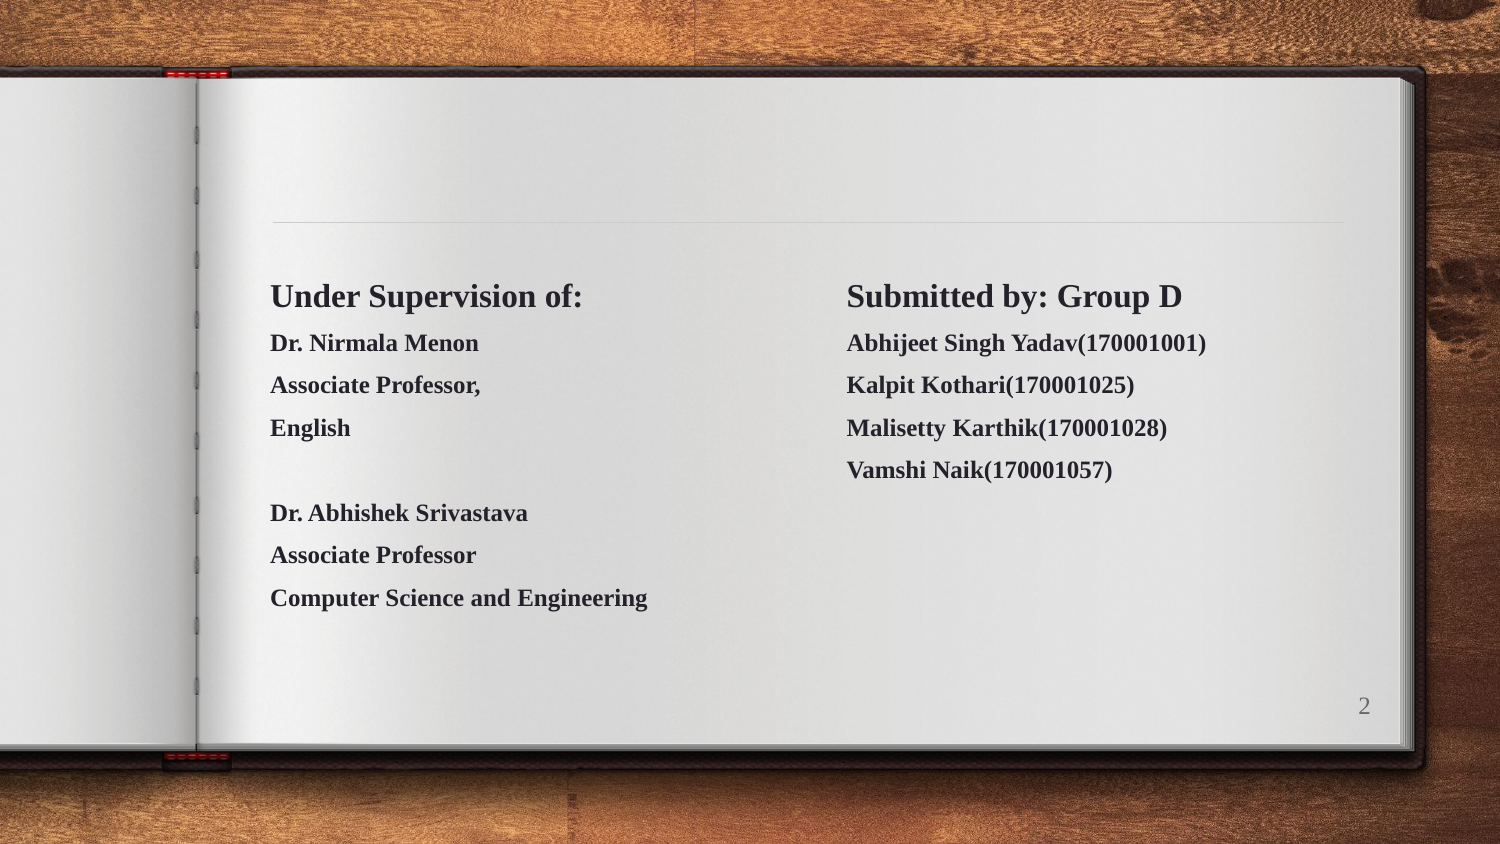

Under Supervision of:
Dr. Nirmala Menon
Associate Professor,
English

Dr. Abhishek Srivastava
Associate Professor
Computer Science and Engineering
Submitted by: Group D
Abhijeet Singh Yadav(170001001)
Kalpit Kothari(170001025)
Malisetty Karthik(170001028)
Vamshi Naik(170001057)

2